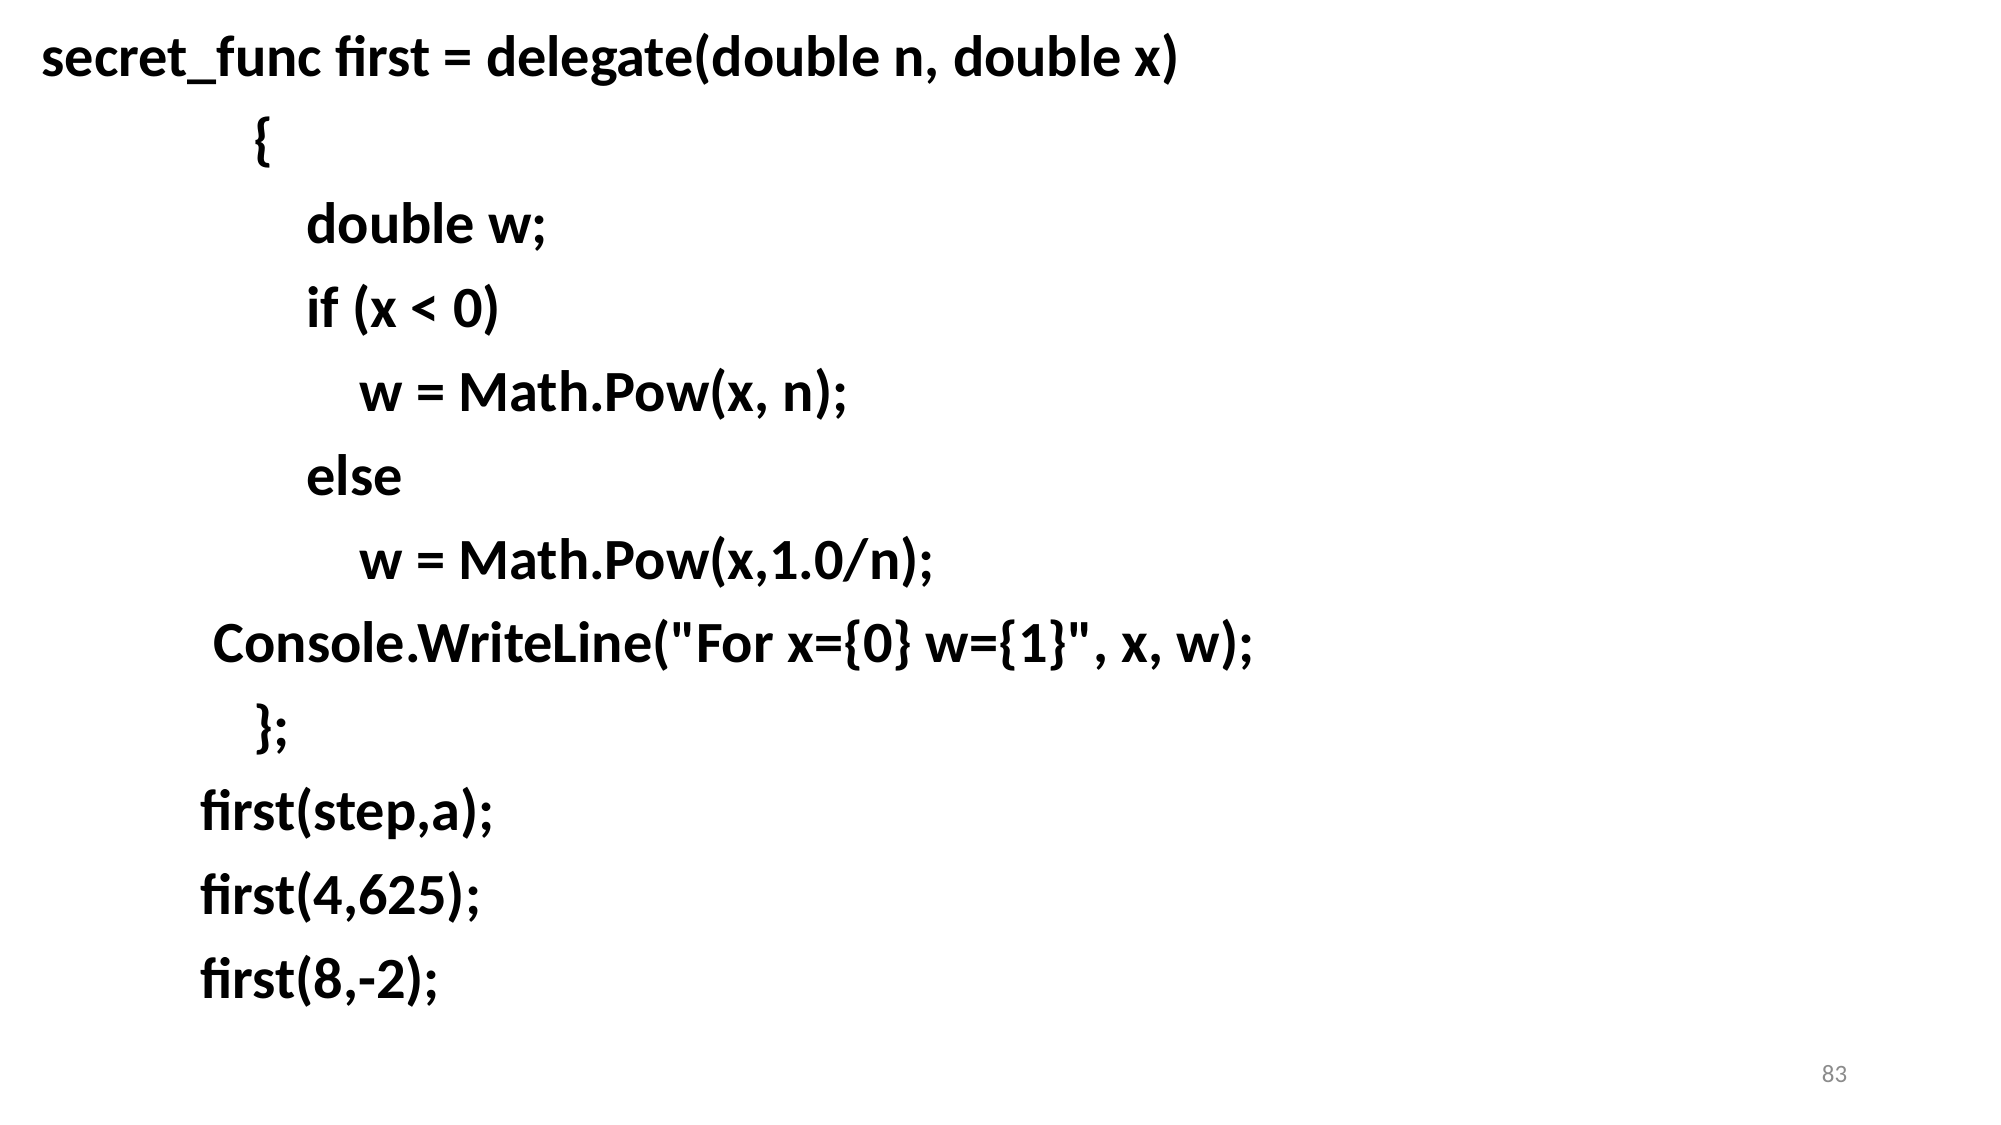

secret_func first = delegate(double n, double x)
                {
                    double w;
                    if (x < 0)
                        w = Math.Pow(x, n);
                    else
                        w = Math.Pow(x,1.0/n);
             Console.WriteLine("For x={0} w={1}", x, w);
                };
            first(step,a);
            first(4,625);
            first(8,-2);
83